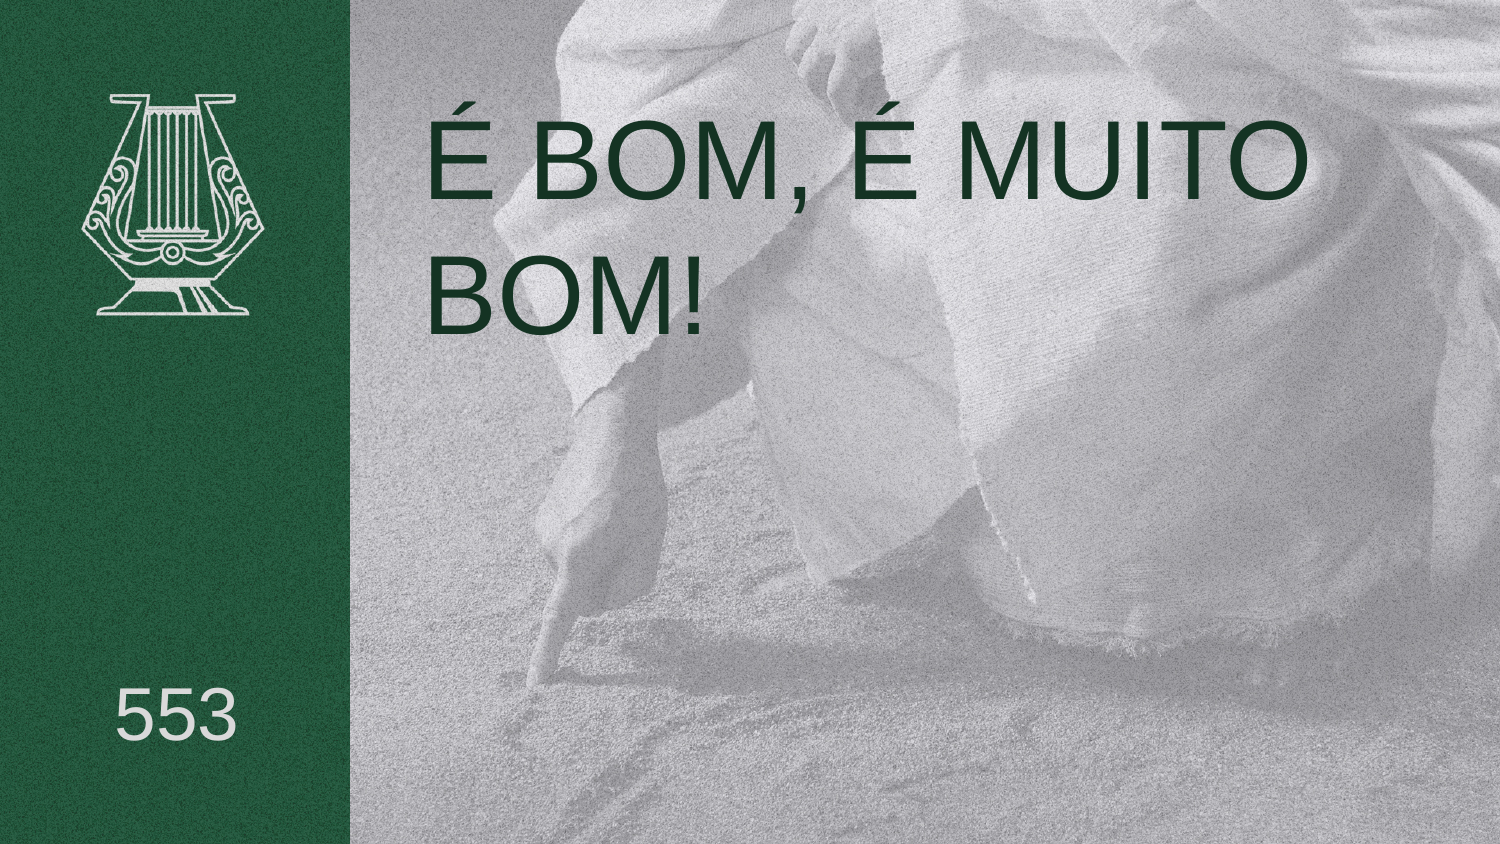

# É BOM, É MUITO BOM!
553